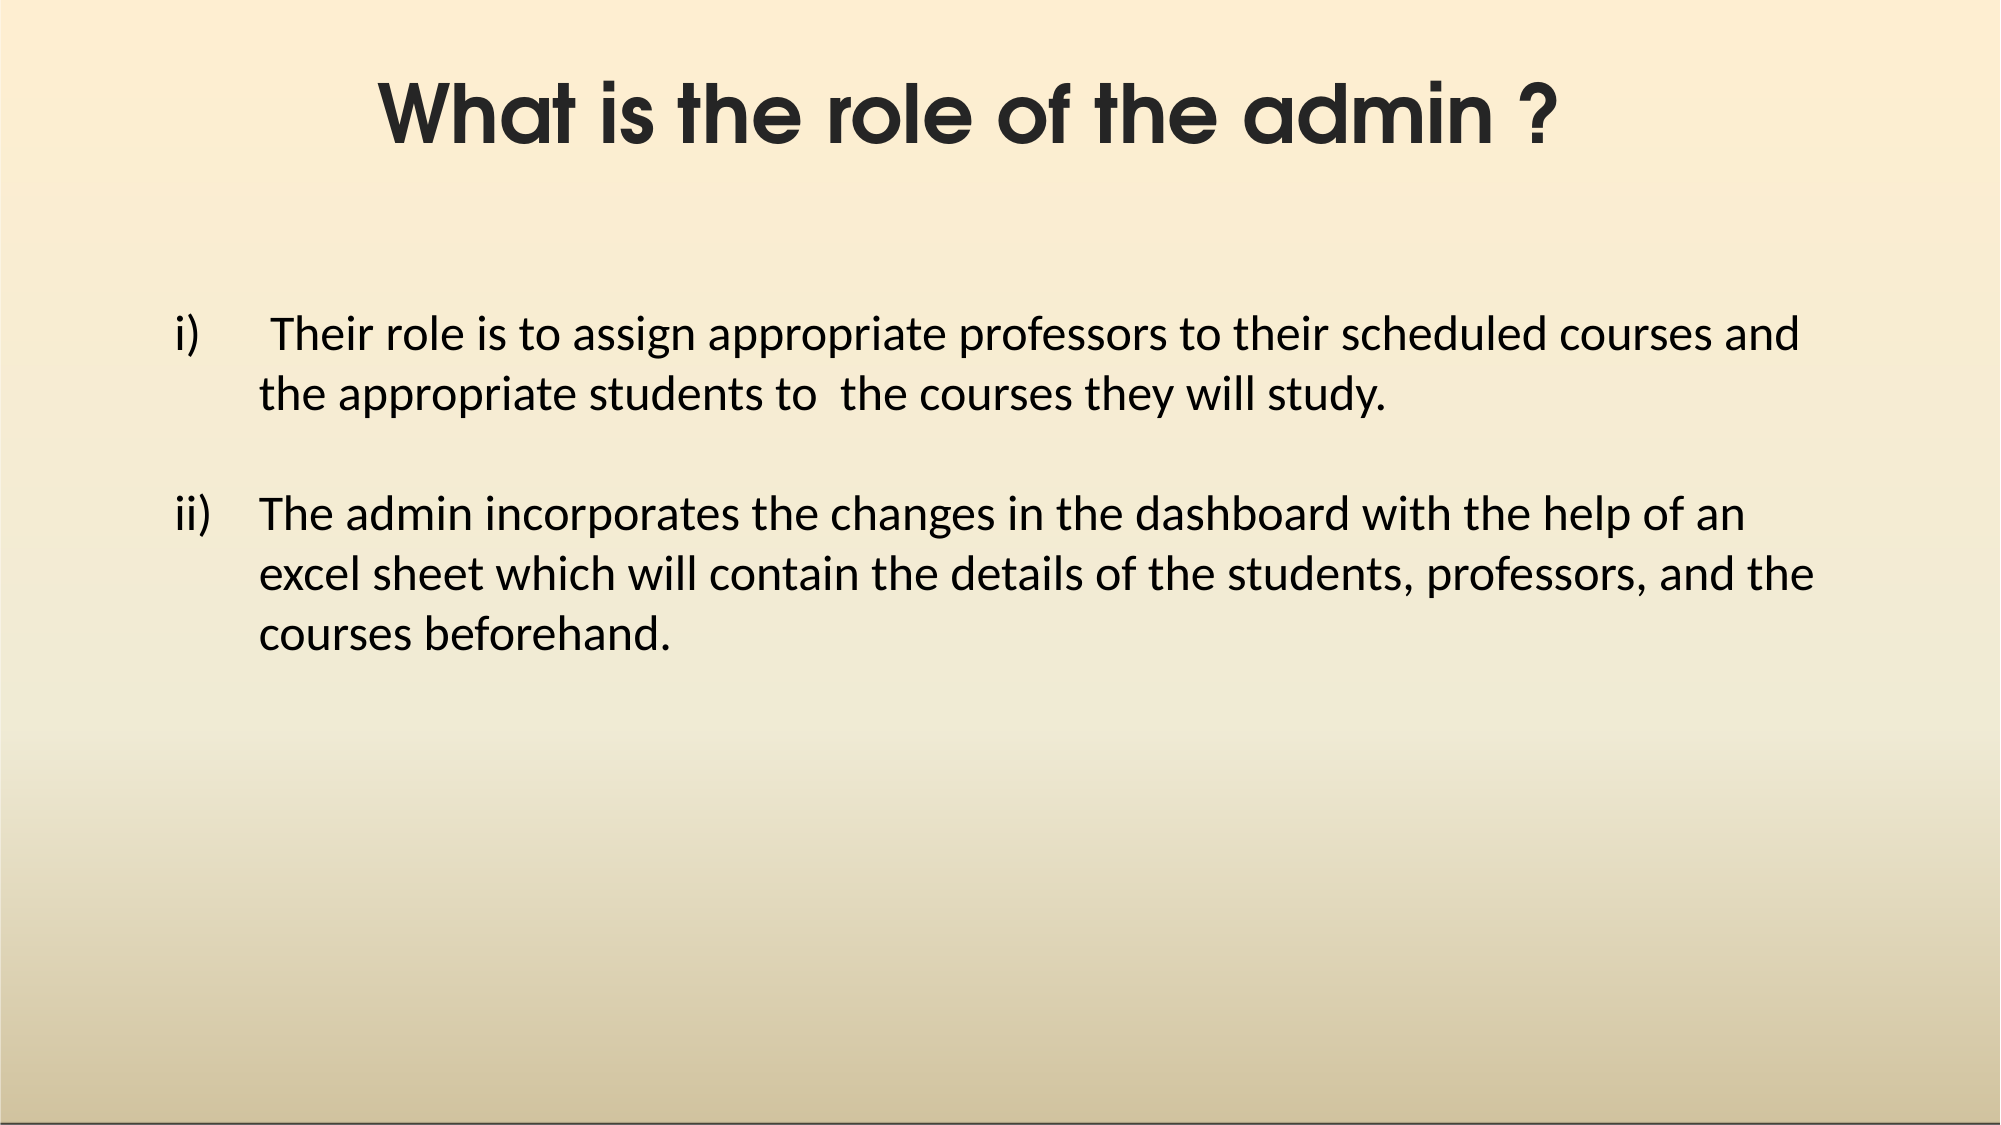

# What is the role of the admin ?
 Their role is to assign appropriate professors to their scheduled courses and the appropriate students to  the courses they will study.

The admin incorporates the changes in the dashboard with the help of an excel sheet which will contain the details of the students, professors, and the courses beforehand.